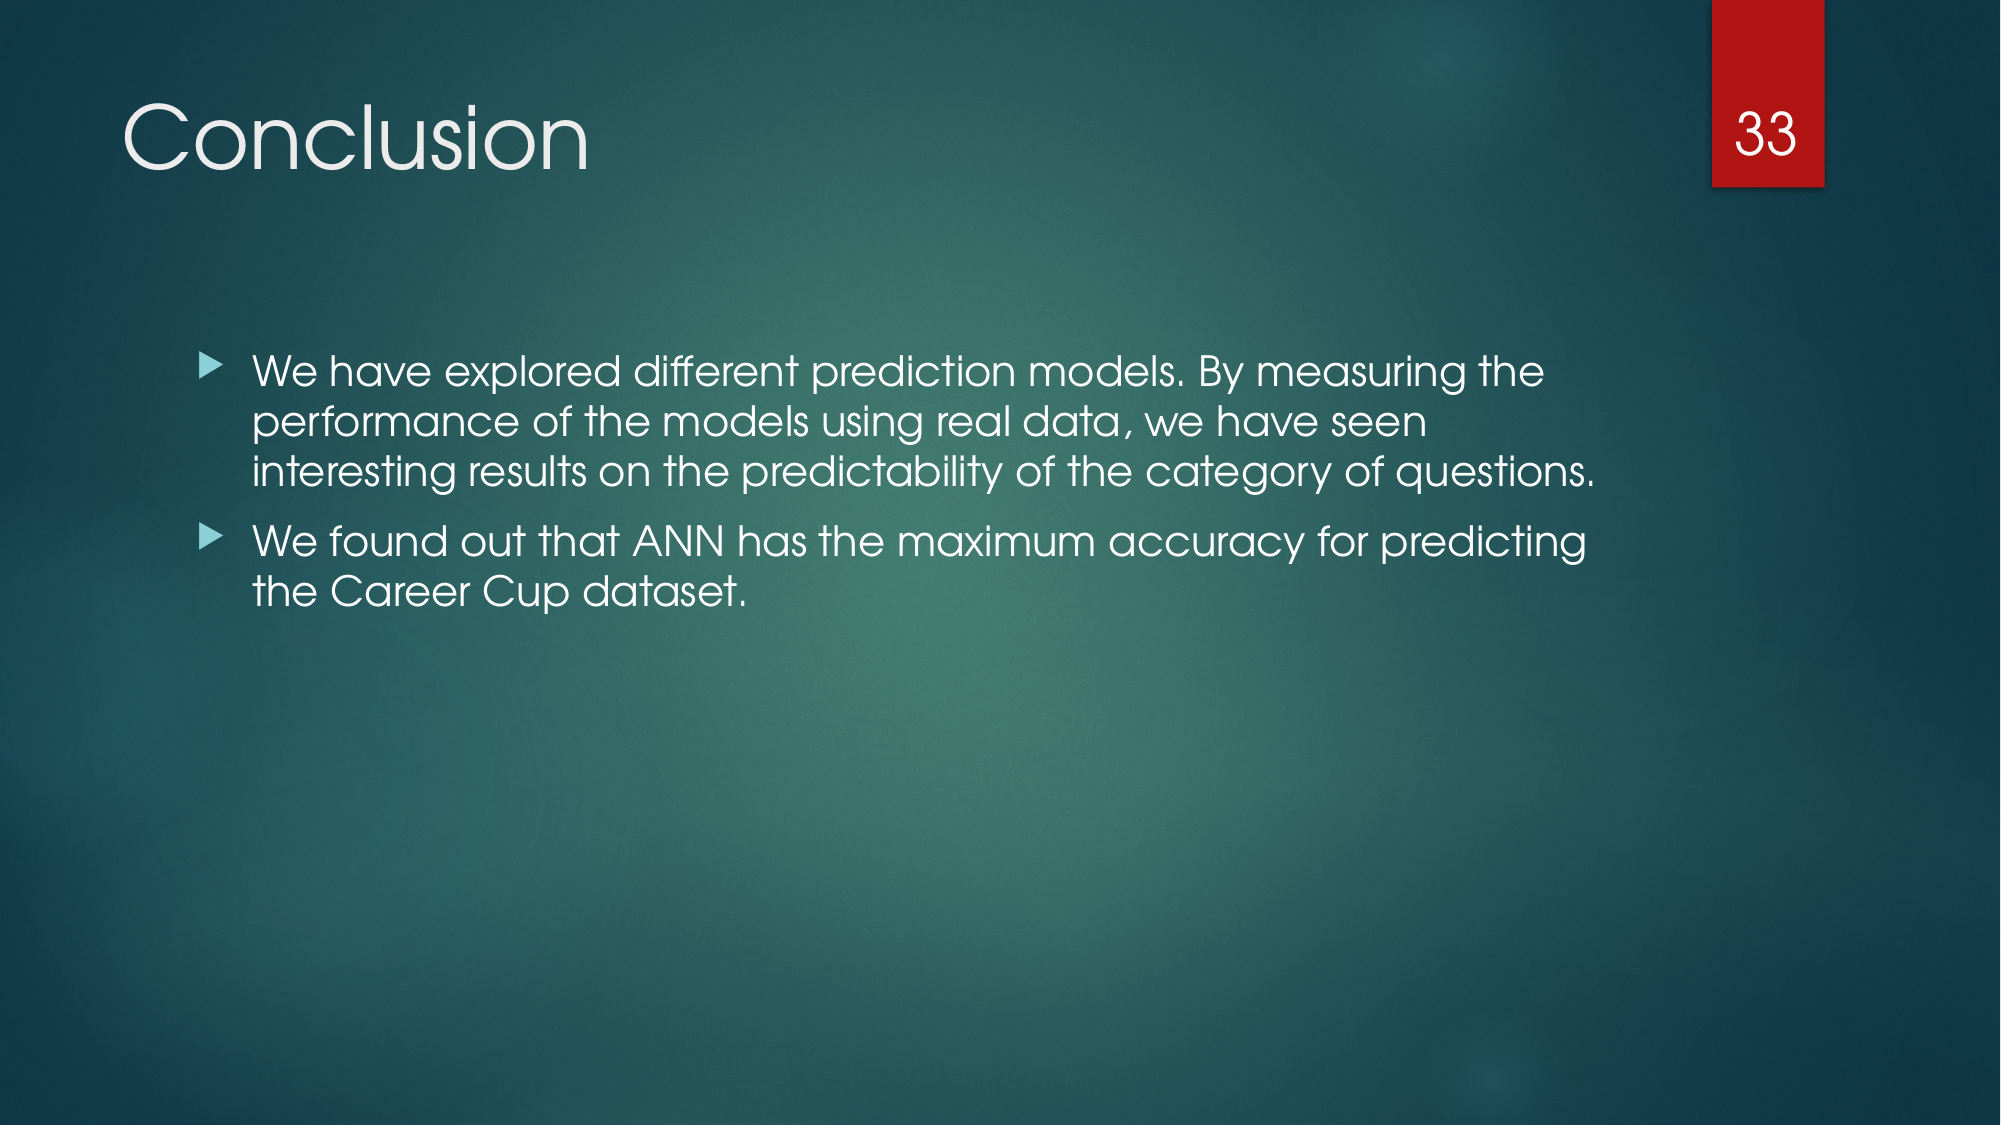

33
# Conclusion
We have explored different prediction models. By measuring the performance of the models using real data, we have seen interesting results on the predictability of the category of questions.
We found out that ANN has the maximum accuracy for predicting the Career Cup dataset.